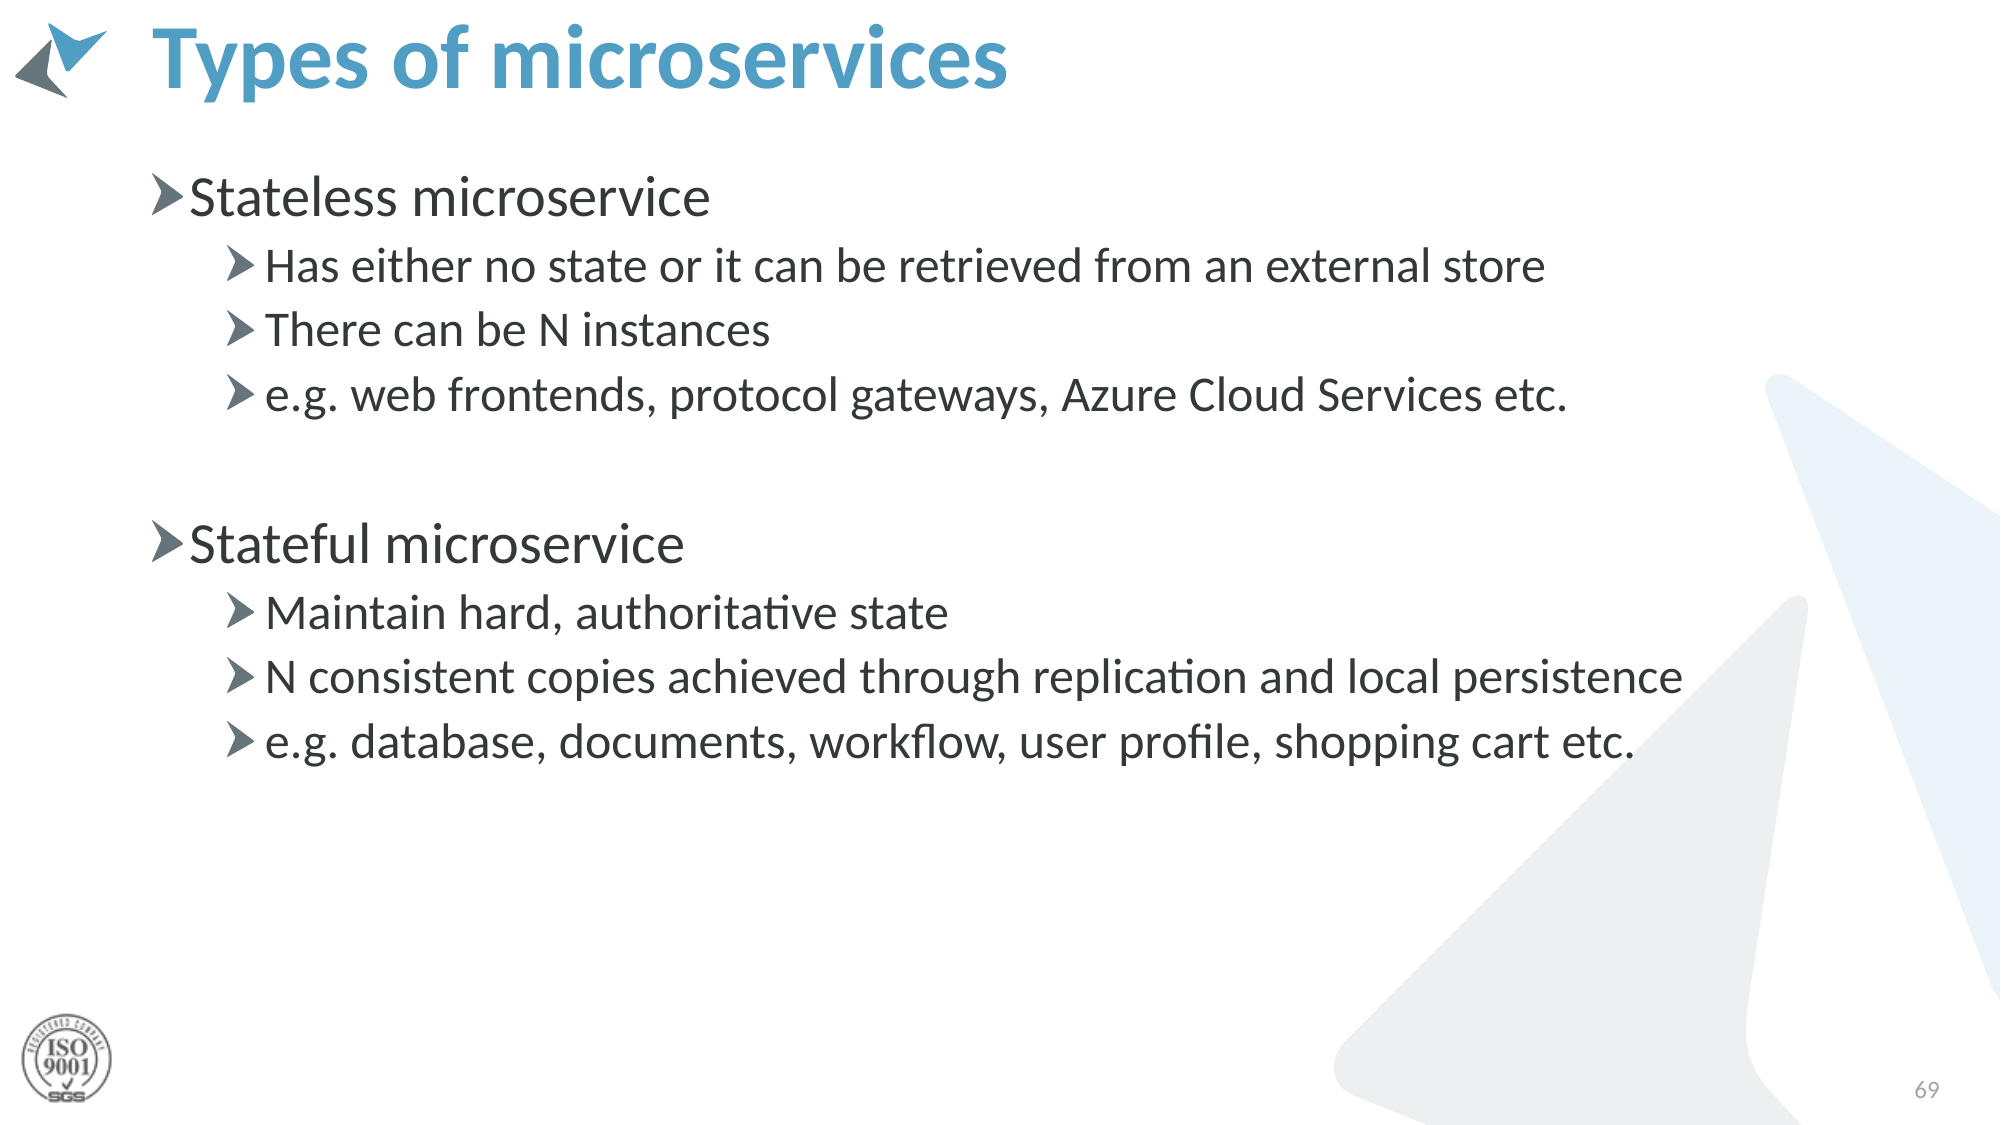

# Types of microservices
Stateless microservice
Has either no state or it can be retrieved from an external store
There can be N instances
e.g. web frontends, protocol gateways, Azure Cloud Services etc.

Stateful microservice
Maintain hard, authoritative state
N consistent copies achieved through replication and local persistence
e.g. database, documents, workflow, user profile, shopping cart etc.
69